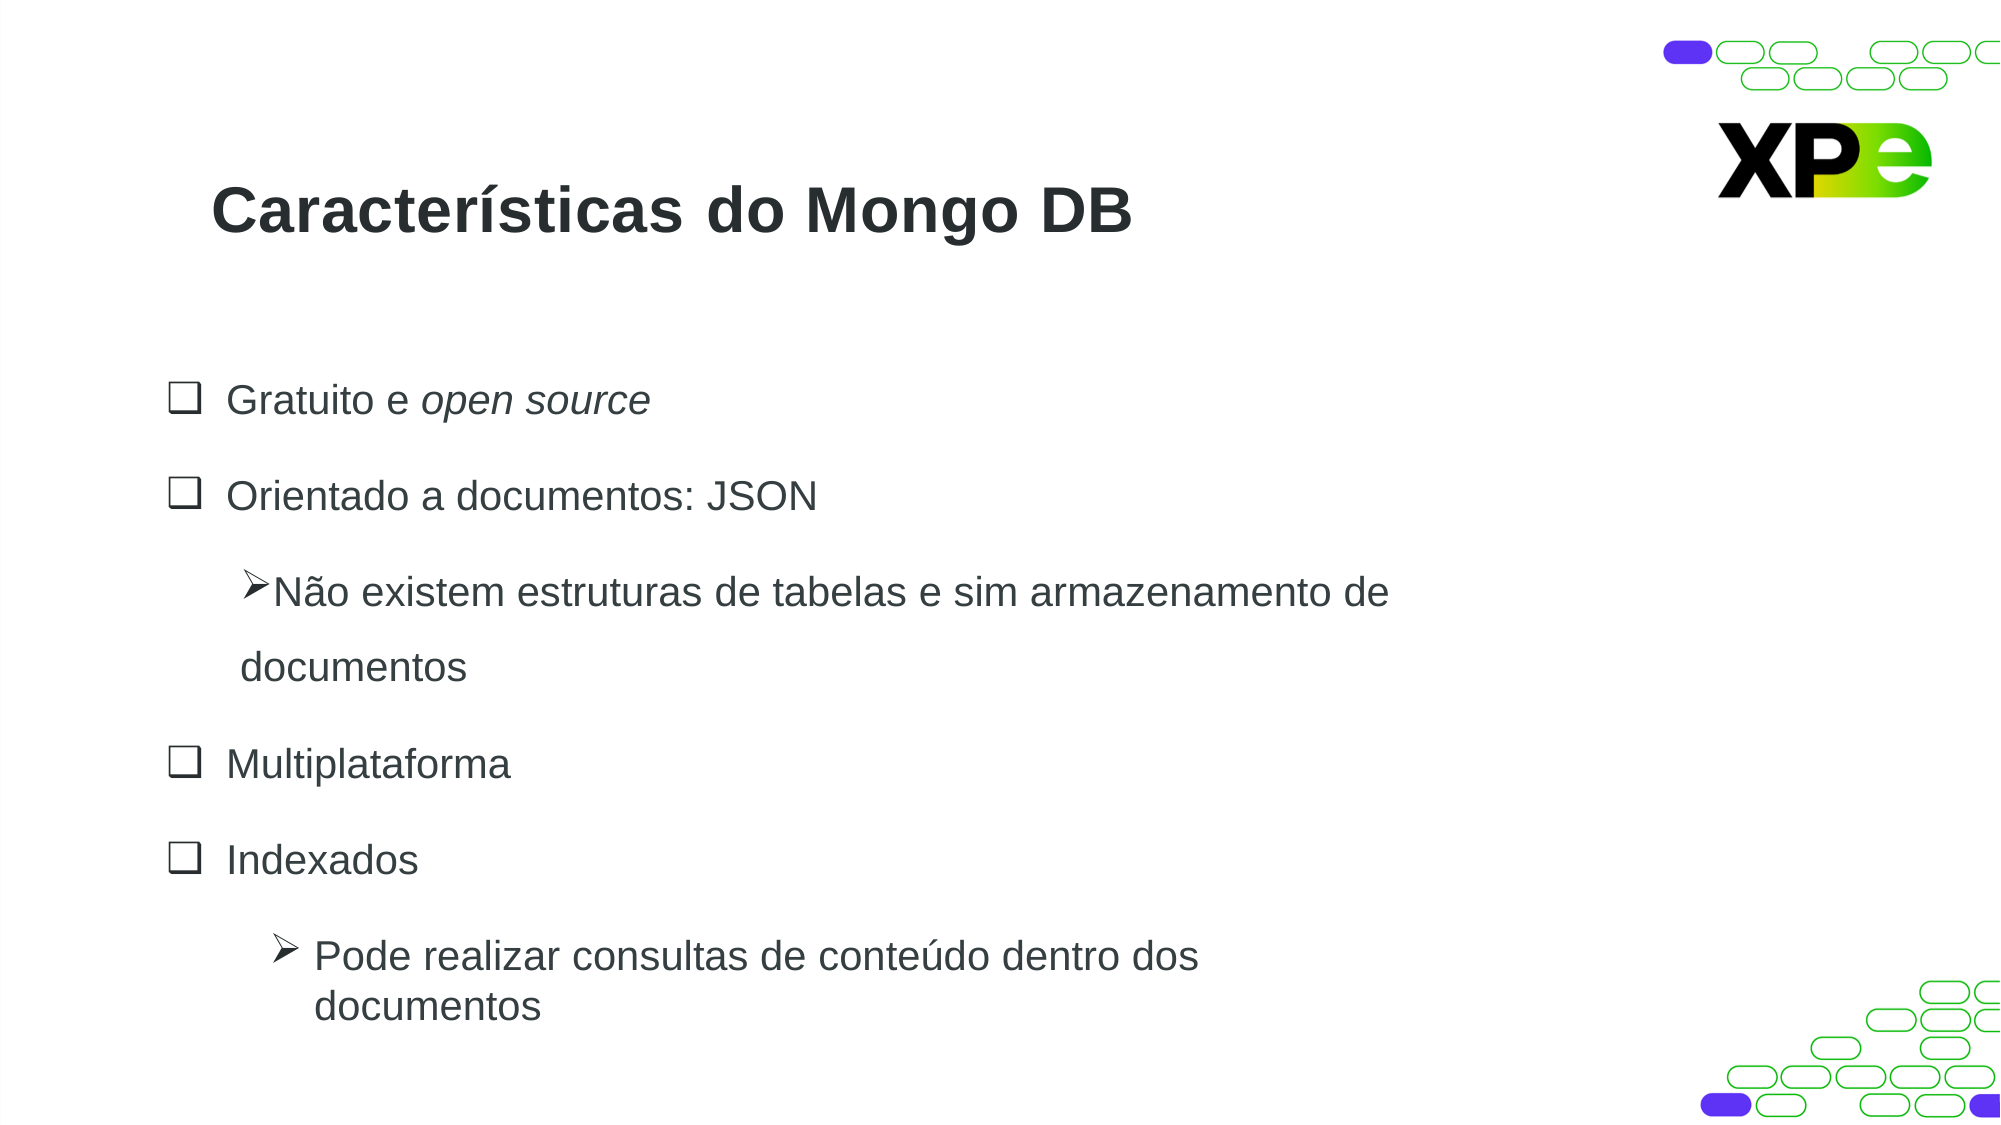

# Características do Mongo DB
Gratuito e open source
Orientado a documentos: JSON
Não existem estruturas de tabelas e sim armazenamento de  documentos

Multiplataforma
Indexados
Pode realizar consultas de conteúdo dentro dos documentos